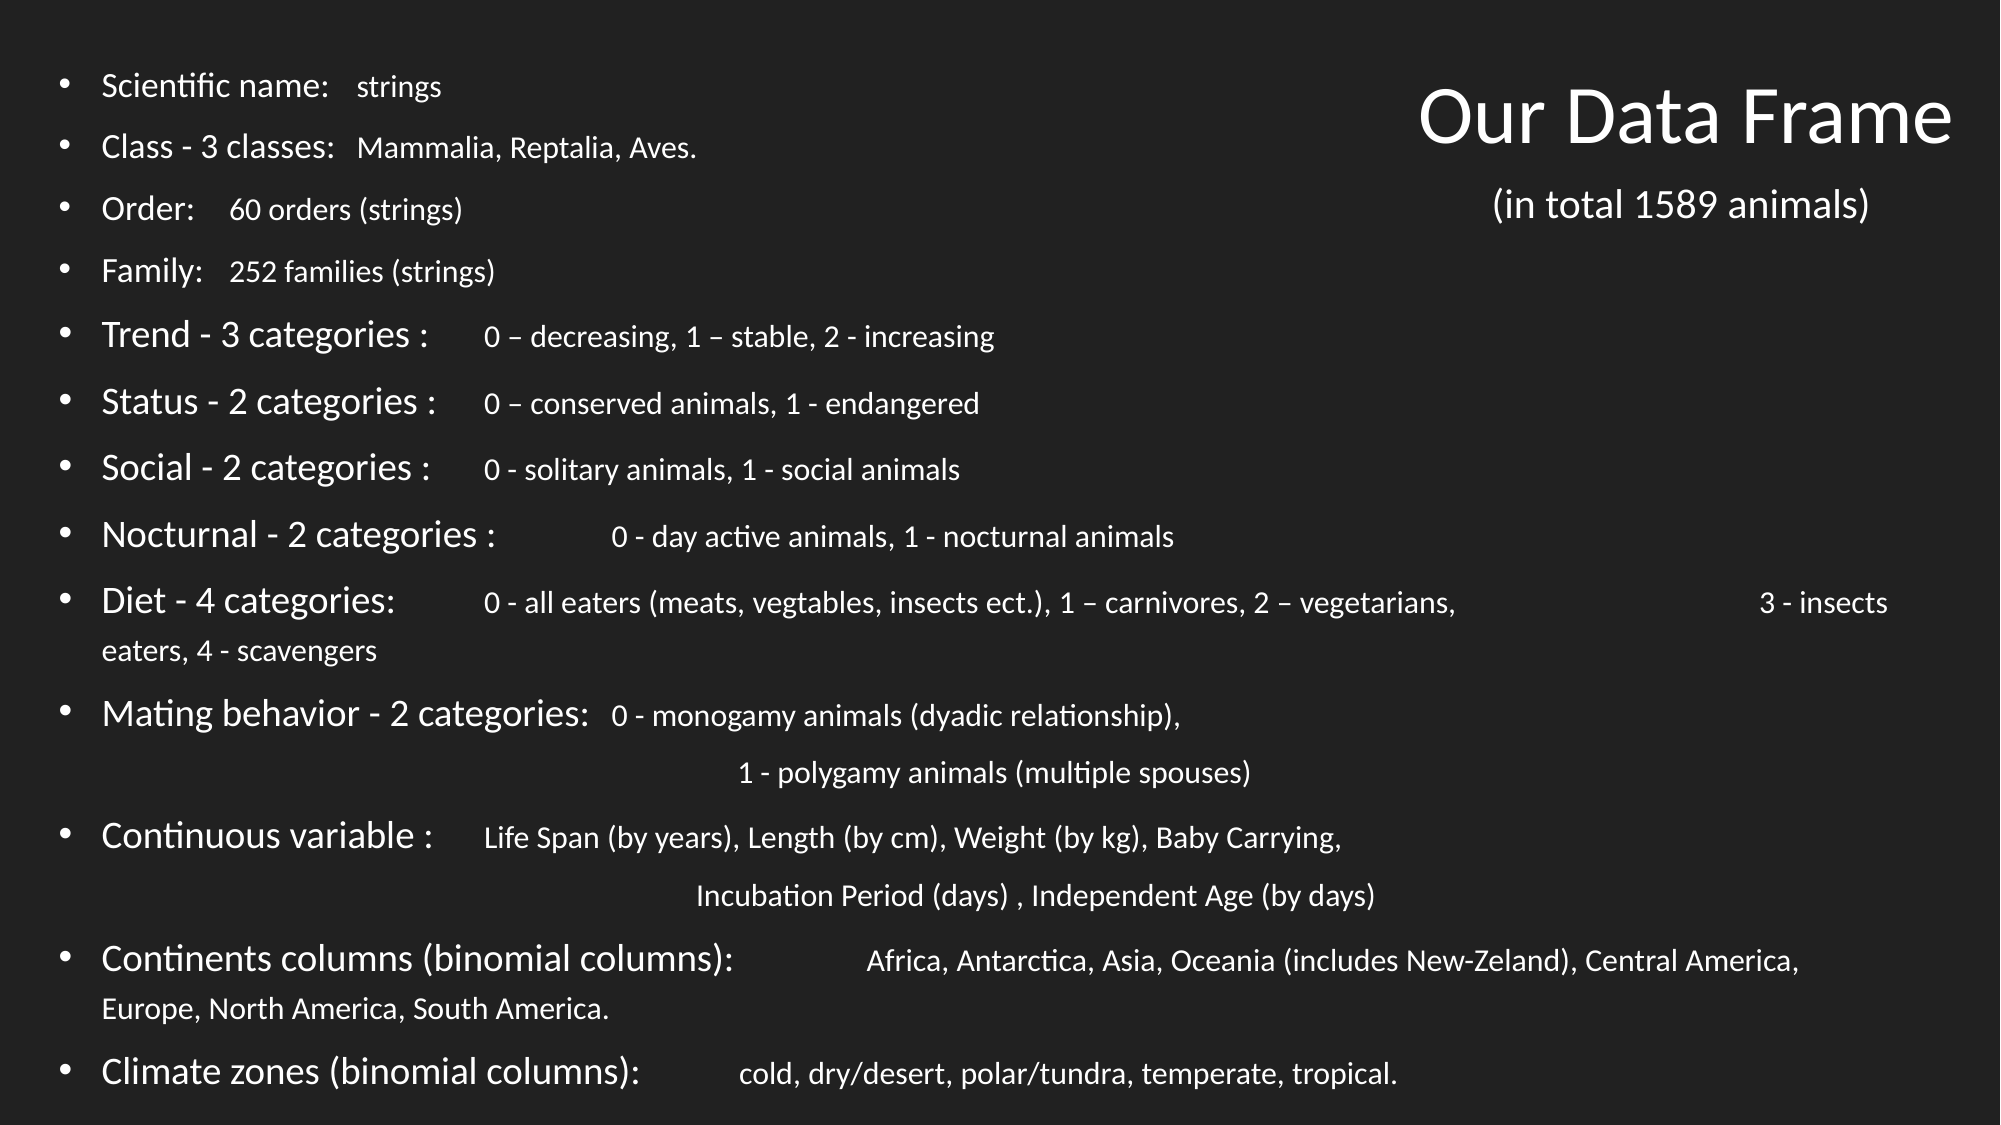

Scientific name: 			strings
Class - 3 classes:			Mammalia, Reptalia, Aves.
Order: 				60 orders (strings)
Family: 				252 families (strings)
Trend - 3 categories : 			0 – decreasing, 1 – stable, 2 - increasing
Status - 2 categories :  			0 – conserved animals, 1 - endangered
Social - 2 categories :  			0 - solitary animals, 1 - social animals
Nocturnal - 2 categories :  		0 - day active animals, 1 - nocturnal animals
Diet - 4 categories:  			0 - all eaters (meats, vegtables, insects ect.), 1 – carnivores, 2 – vegetarians,                             					3 - insects eaters, 4 - scavengers
Mating behavior - 2 categories:  		0 - monogamy animals (dyadic relationship),
	1 - polygamy animals (multiple spouses)
Continuous variable :  			Life Span (by years), Length (by cm), Weight (by kg), Baby Carrying,
					Incubation Period (days) , Independent Age (by days)
Continents columns (binomial columns): 	Africa, Antarctica, Asia, Oceania (includes New-Zeland), Central America, 						Europe, North America, South America.
Climate zones (binomial columns): 	cold, dry/desert, polar/tundra, temperate, tropical.
Our Data Frame
(in total 1589 animals)